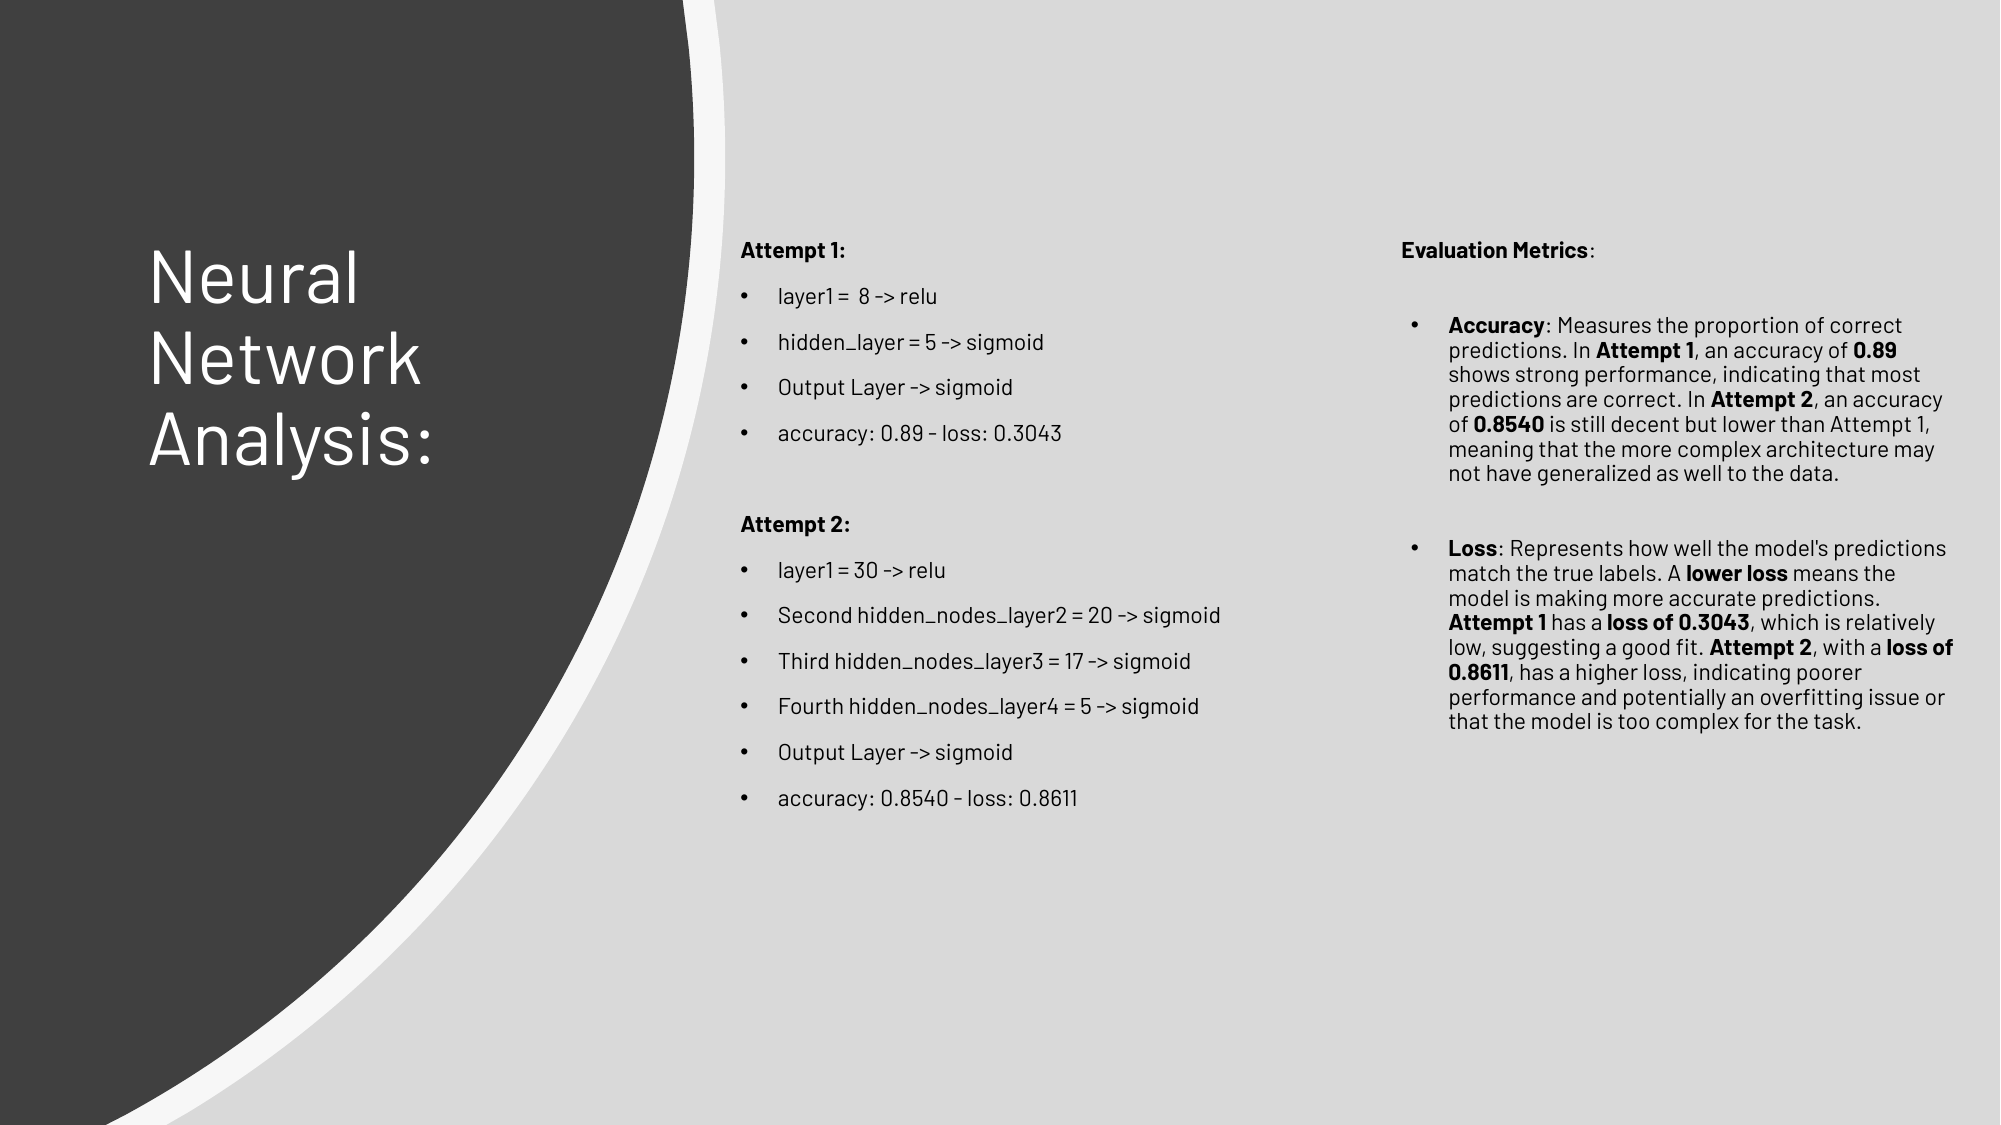

# Neural Network Analysis:
Attempt 1:
layer1 =  8 -> relu
hidden_layer = 5 -> sigmoid
Output Layer -> sigmoid
accuracy: 0.89 - loss: 0.3043

Attempt 2:
layer1 = 30 -> relu
Second hidden_nodes_layer2 = 20 -> sigmoid
Third hidden_nodes_layer3 = 17 -> sigmoid
Fourth hidden_nodes_layer4 = 5 -> sigmoid
Output Layer -> sigmoid
accuracy: 0.8540 - loss: 0.8611
Evaluation Metrics:

Accuracy: Measures the proportion of correct predictions. In Attempt 1, an accuracy of 0.89 shows strong performance, indicating that most predictions are correct. In Attempt 2, an accuracy of 0.8540 is still decent but lower than Attempt 1, meaning that the more complex architecture may not have generalized as well to the data.

Loss: Represents how well the model's predictions match the true labels. A lower loss means the model is making more accurate predictions. Attempt 1 has a loss of 0.3043, which is relatively low, suggesting a good fit. Attempt 2, with a loss of 0.8611, has a higher loss, indicating poorer performance and potentially an overfitting issue or that the model is too complex for the task.